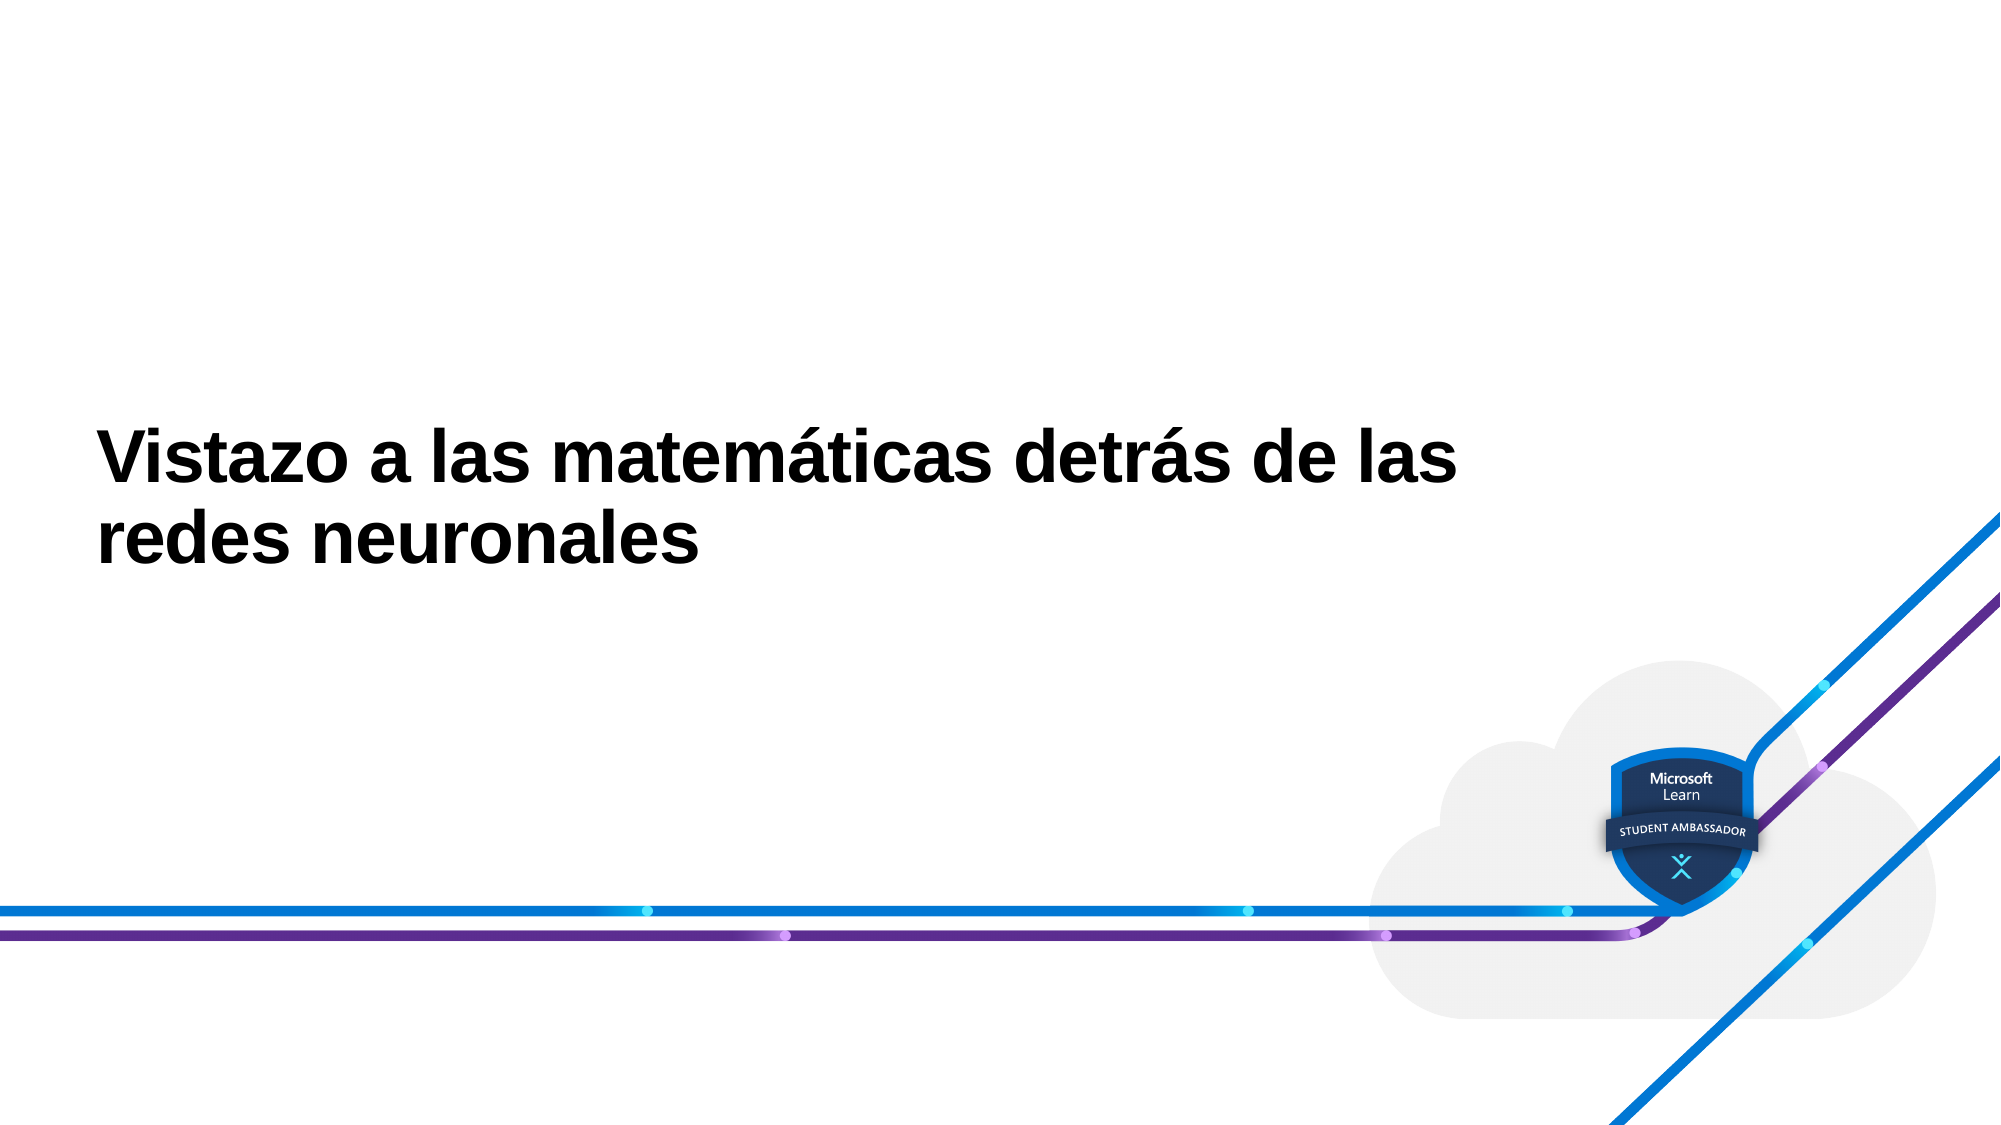

# Vistazo a las matemáticas detrás de las redes neuronales